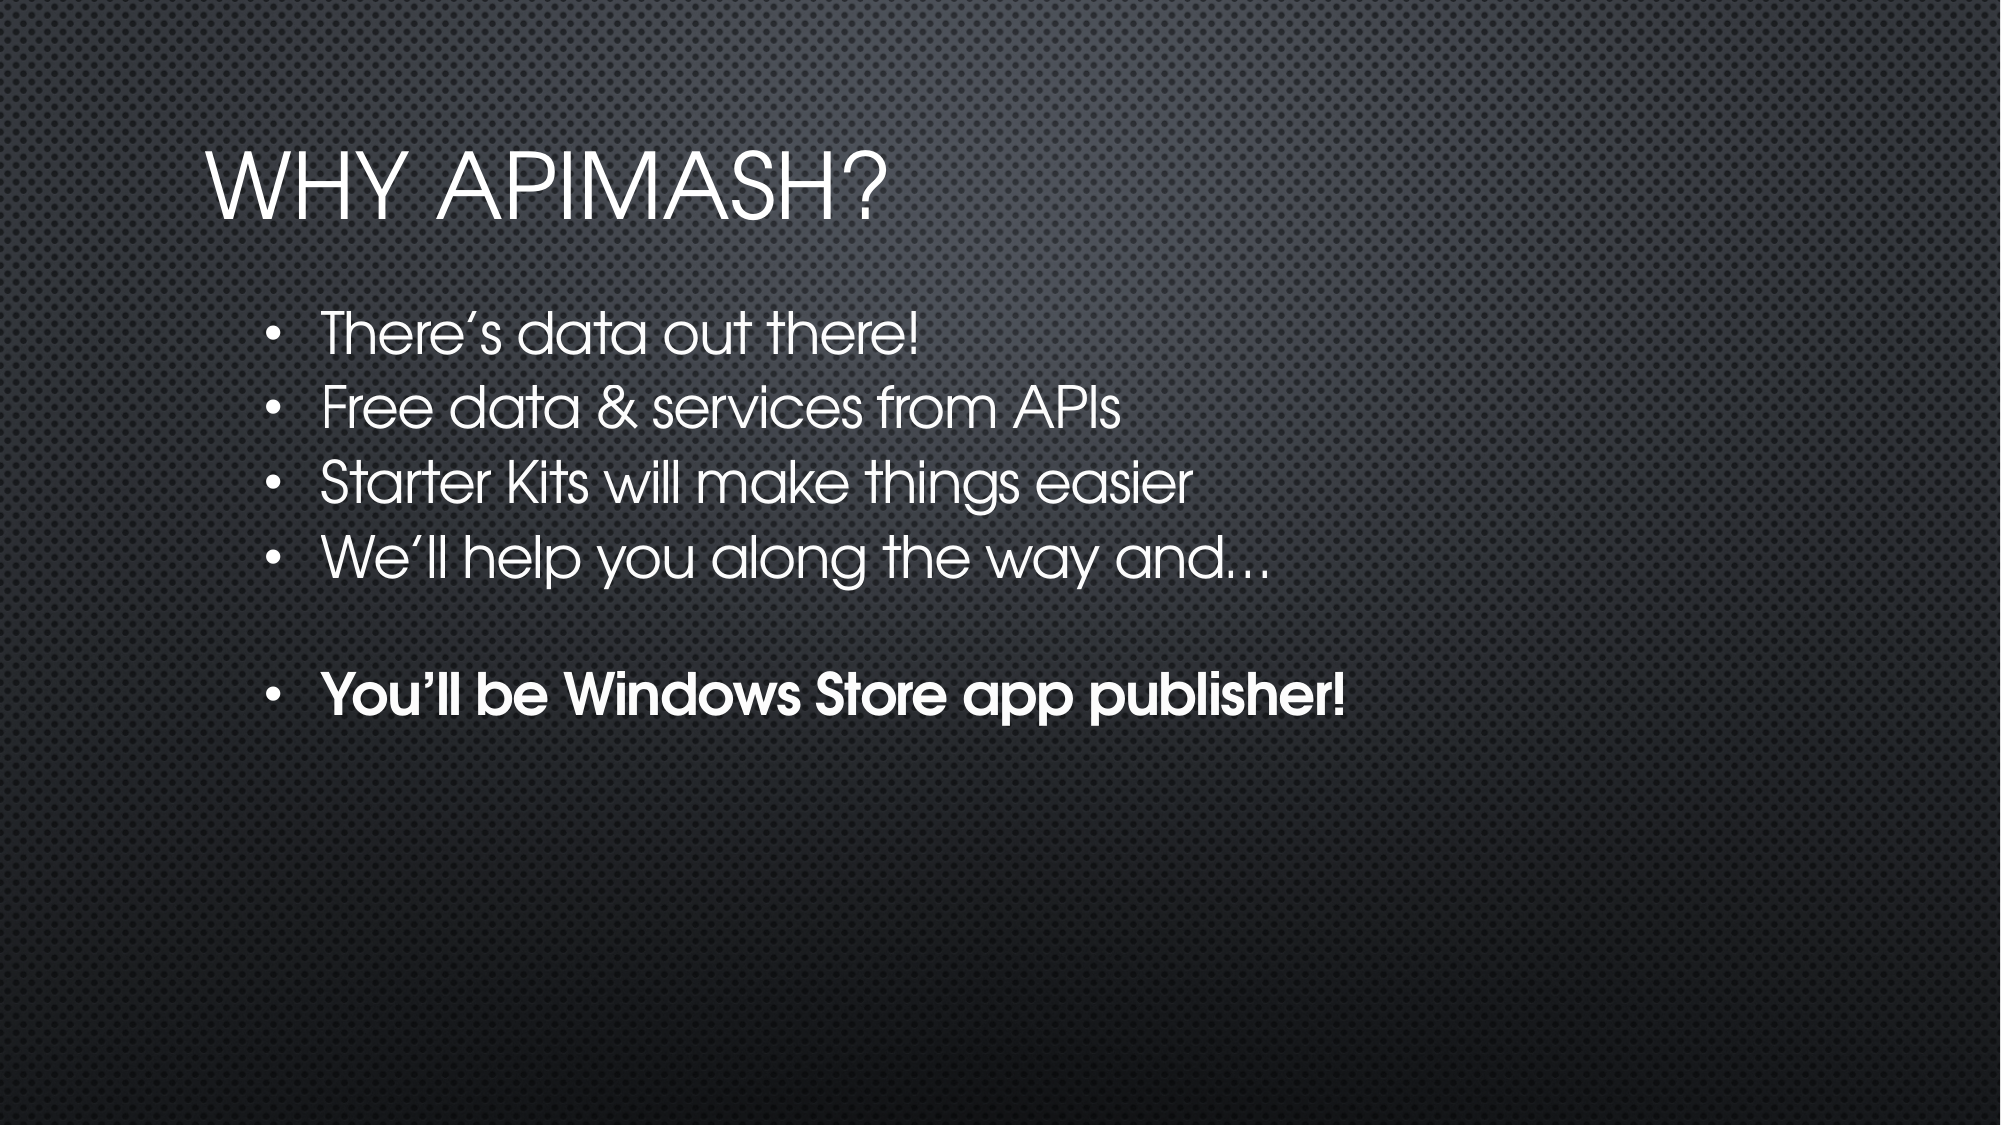

# Why APIMASH?
There’s data out there!
Free data & services from APIs
Starter Kits will make things easier
We’ll help you along the way and…
You’ll be Windows Store app publisher!